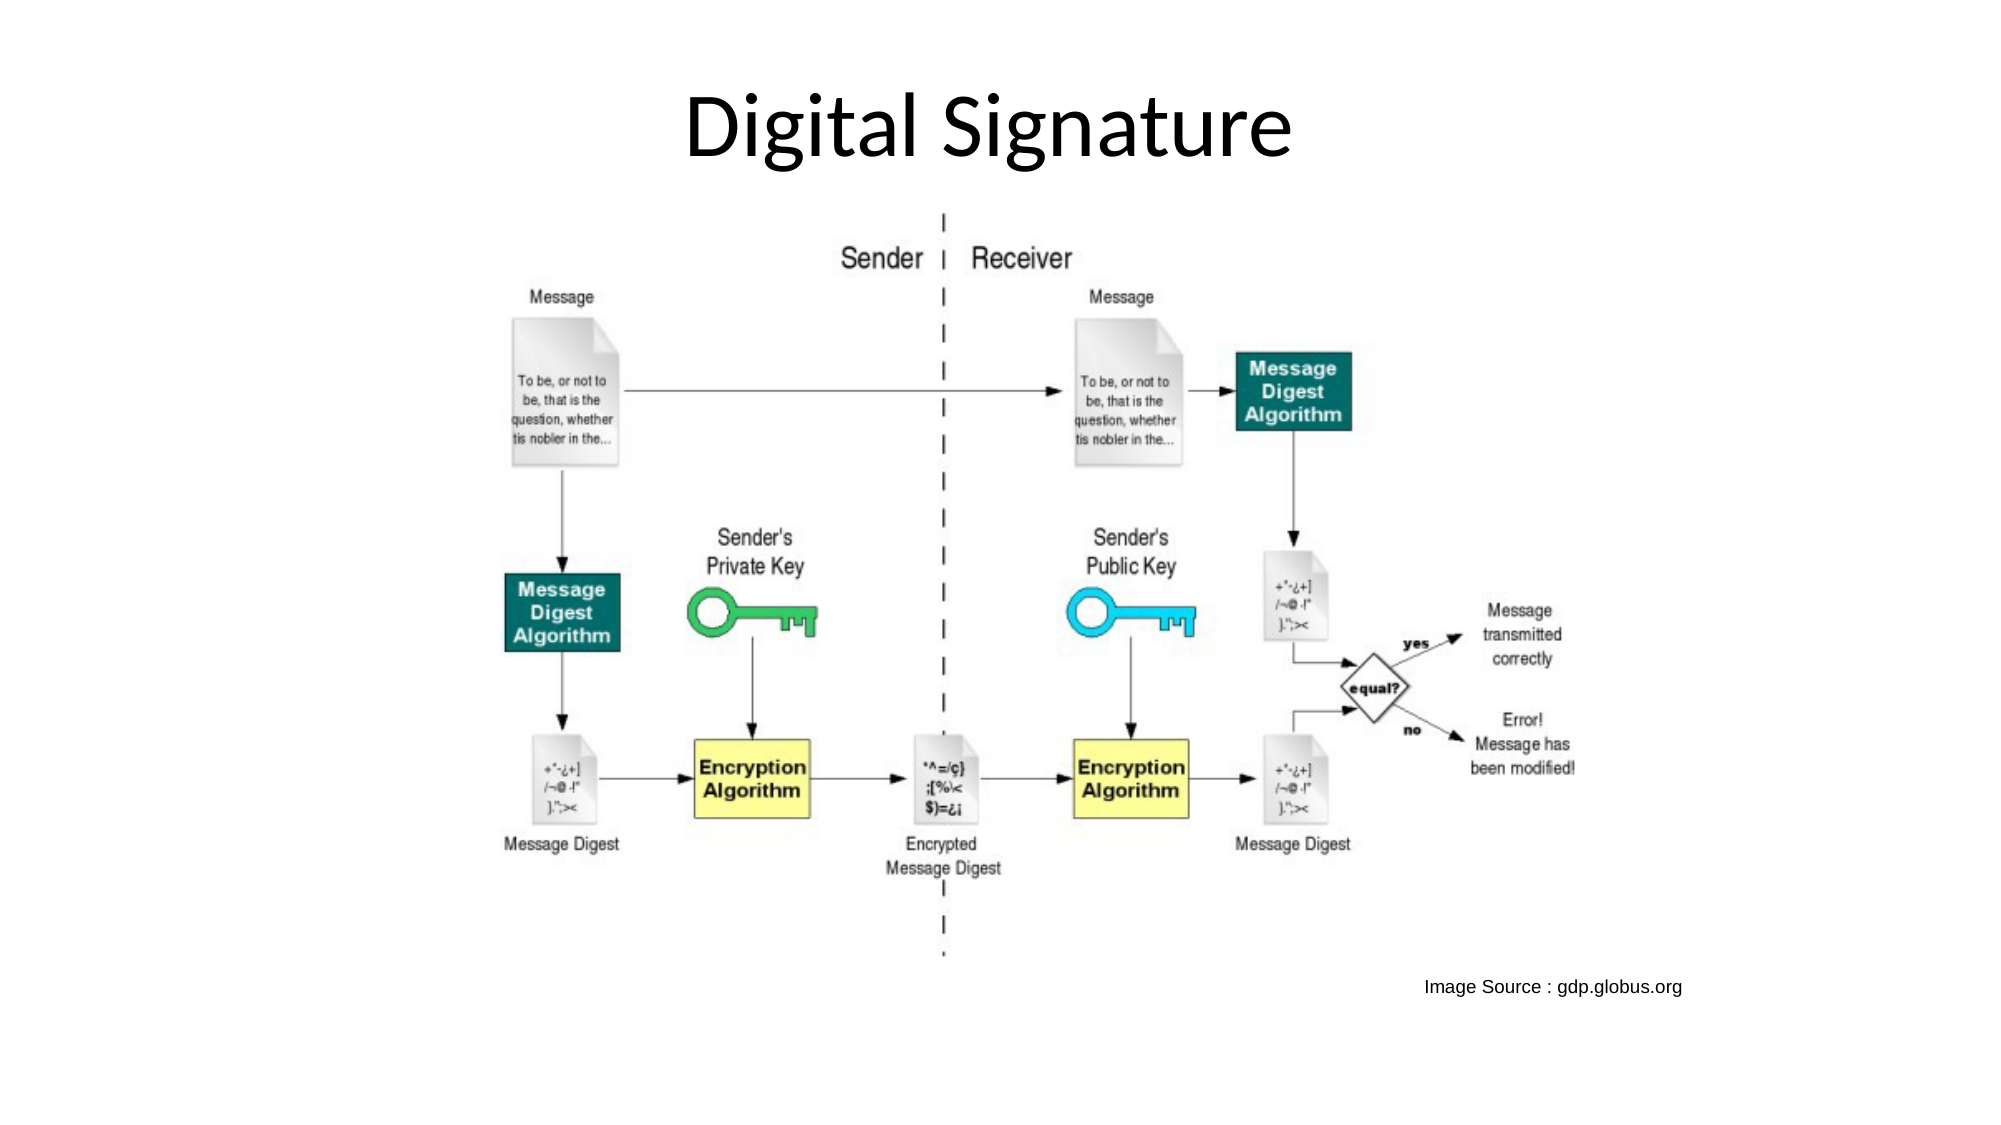

# Digital Signature

Image Source : gdp.globus.org